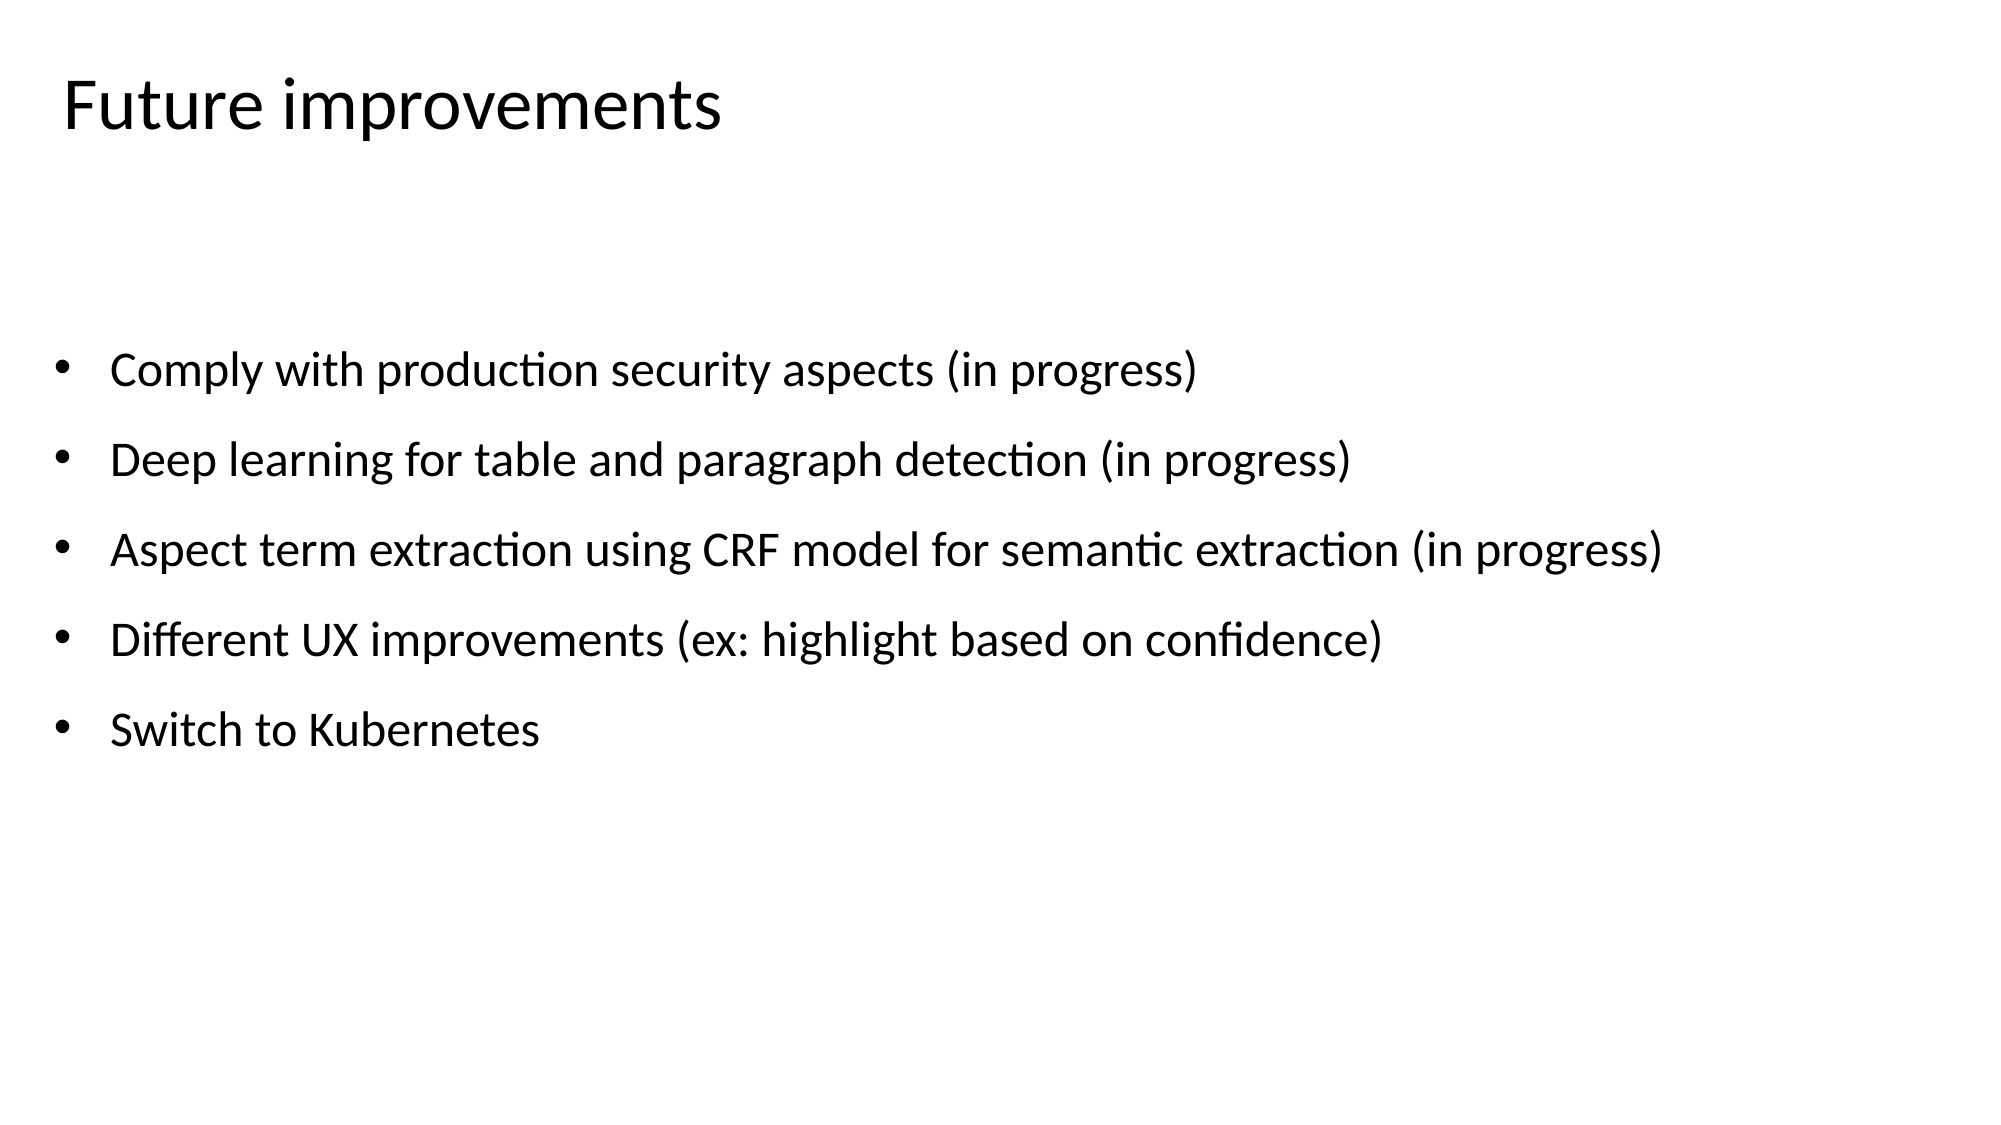

Future improvements

Comply with production security aspects (in progress)
Deep learning for table and paragraph detection (in progress)
Aspect term extraction using CRF model for semantic extraction (in progress)
Different UX improvements (ex: highlight based on confidence)
Switch to Kubernetes